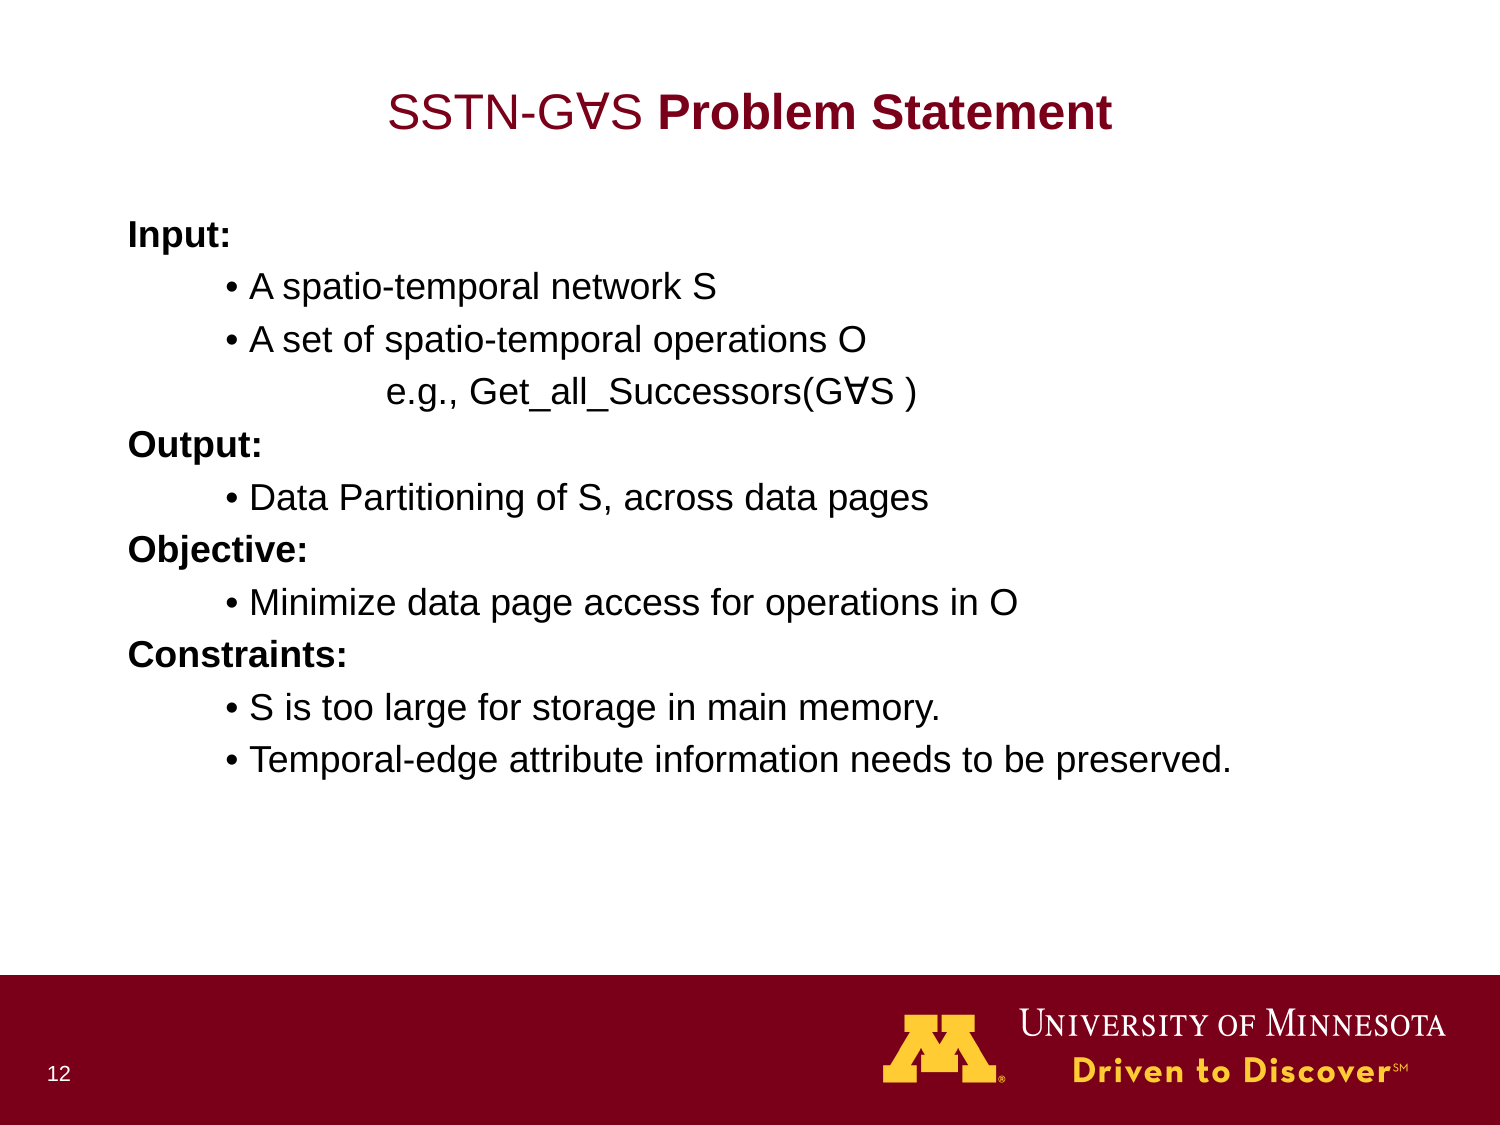

# SSTN-G∀S Problem Statement
Input:
• A spatio-temporal network S
• A set of spatio-temporal operations O
	 e.g., Get_all_Successors(G∀S )
Output:
• Data Partitioning of S, across data pages
Objective:
• Minimize data page access for operations in O
Constraints:
• S is too large for storage in main memory.
• Temporal-edge attribute information needs to be preserved.
12